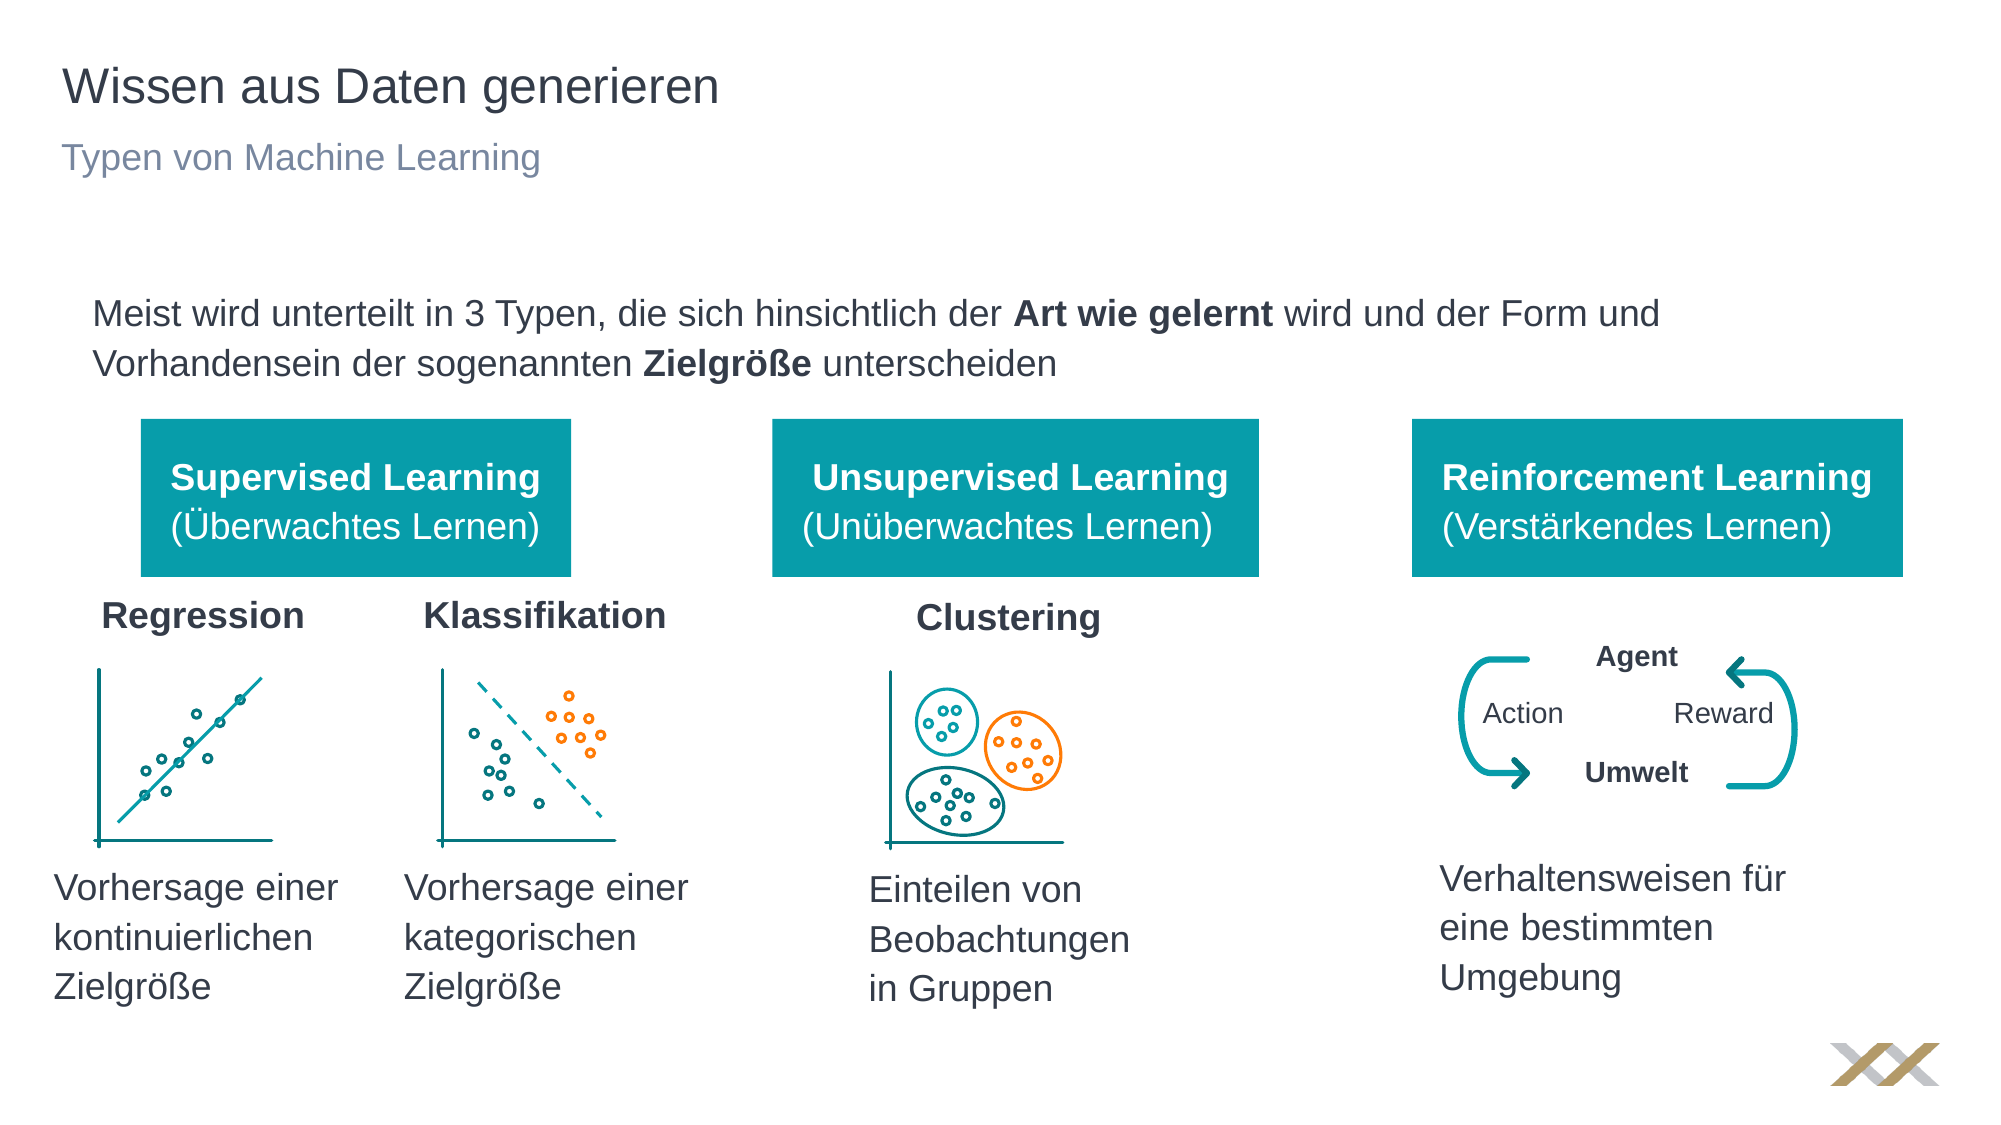

# Wissen aus Daten generieren
Typen von Machine Learning
Meist wird unterteilt in 3 Typen, die sich hinsichtlich der Art wie gelernt wird und der Form und Vorhandensein der sogenannten Zielgröße unterscheiden
Supervised Learning
(Überwachtes Lernen)
 Unsupervised Learning
(Unüberwachtes Lernen)
Reinforcement Learning
(Verstärkendes Lernen)
Regression
Klassifikation
Clustering
Agent

Action
Reward

Umwelt
Verhaltensweisen für eine bestimmten Umgebung
Vorhersage einer kontinuierlichen Zielgröße
Vorhersage einer kategorischen Zielgröße
Einteilen von Beobachtungen in Gruppen